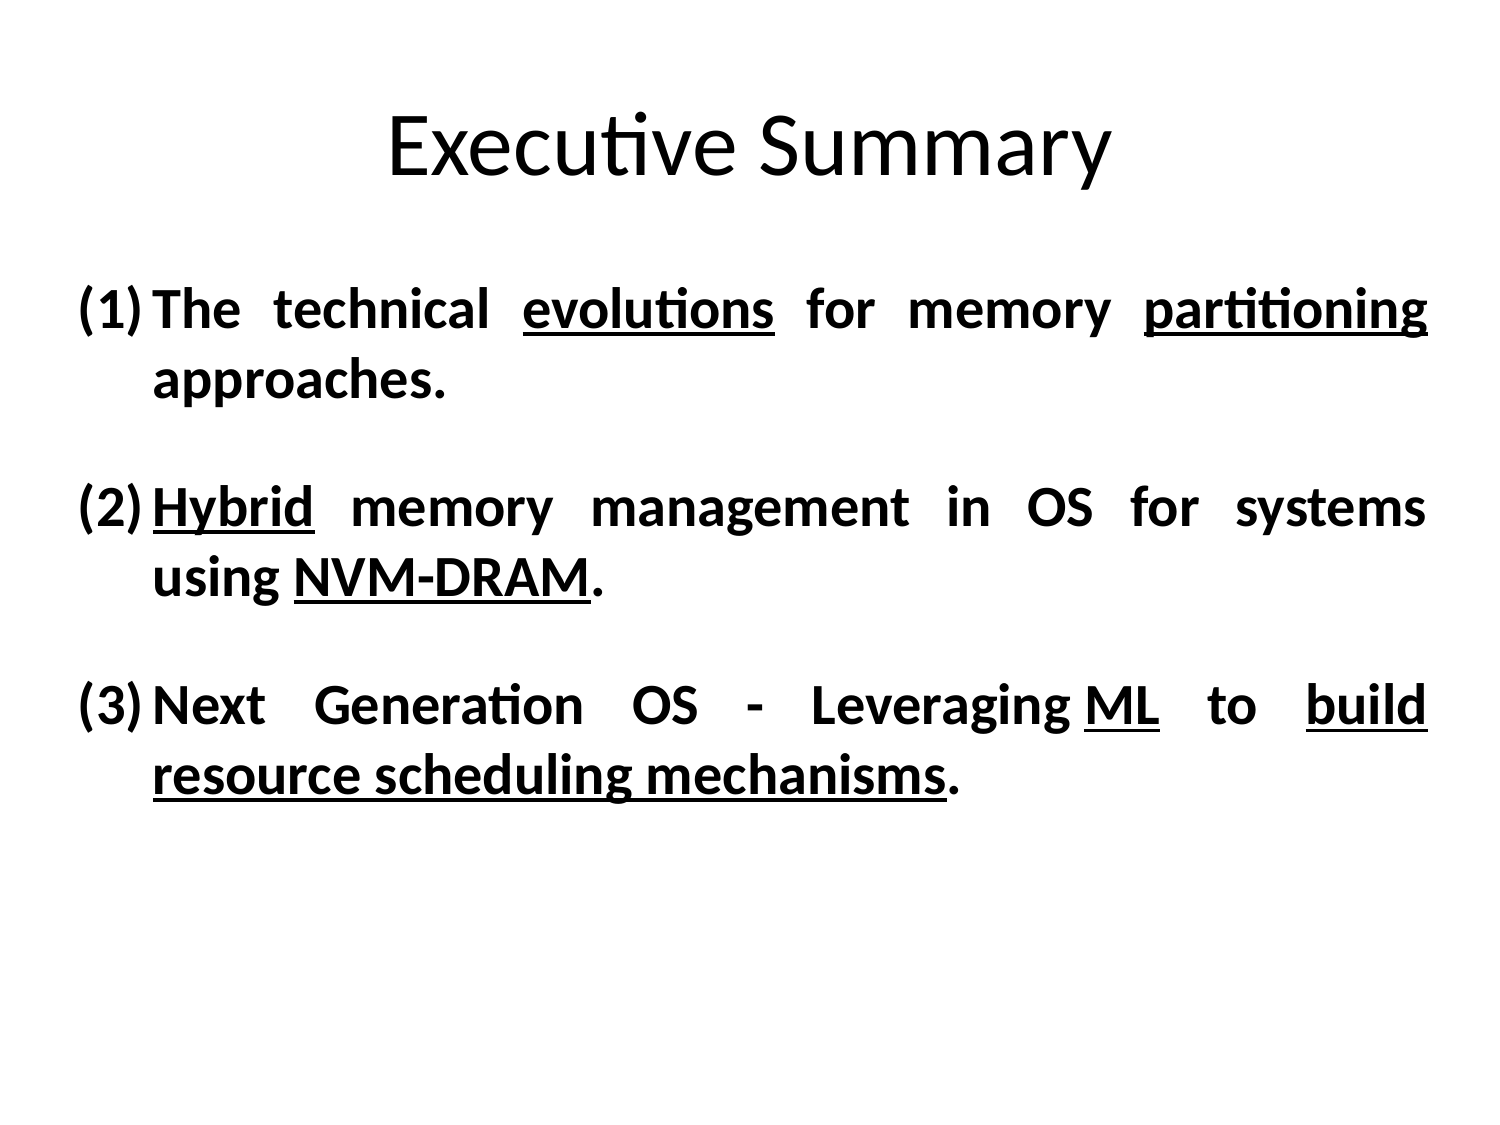

# Executive Summary
The technical evolutions for memory partitioning approaches.

Hybrid memory management in OS for systems using NVM-DRAM.

Next Generation OS - Leveraging ML to build resource scheduling mechanisms.